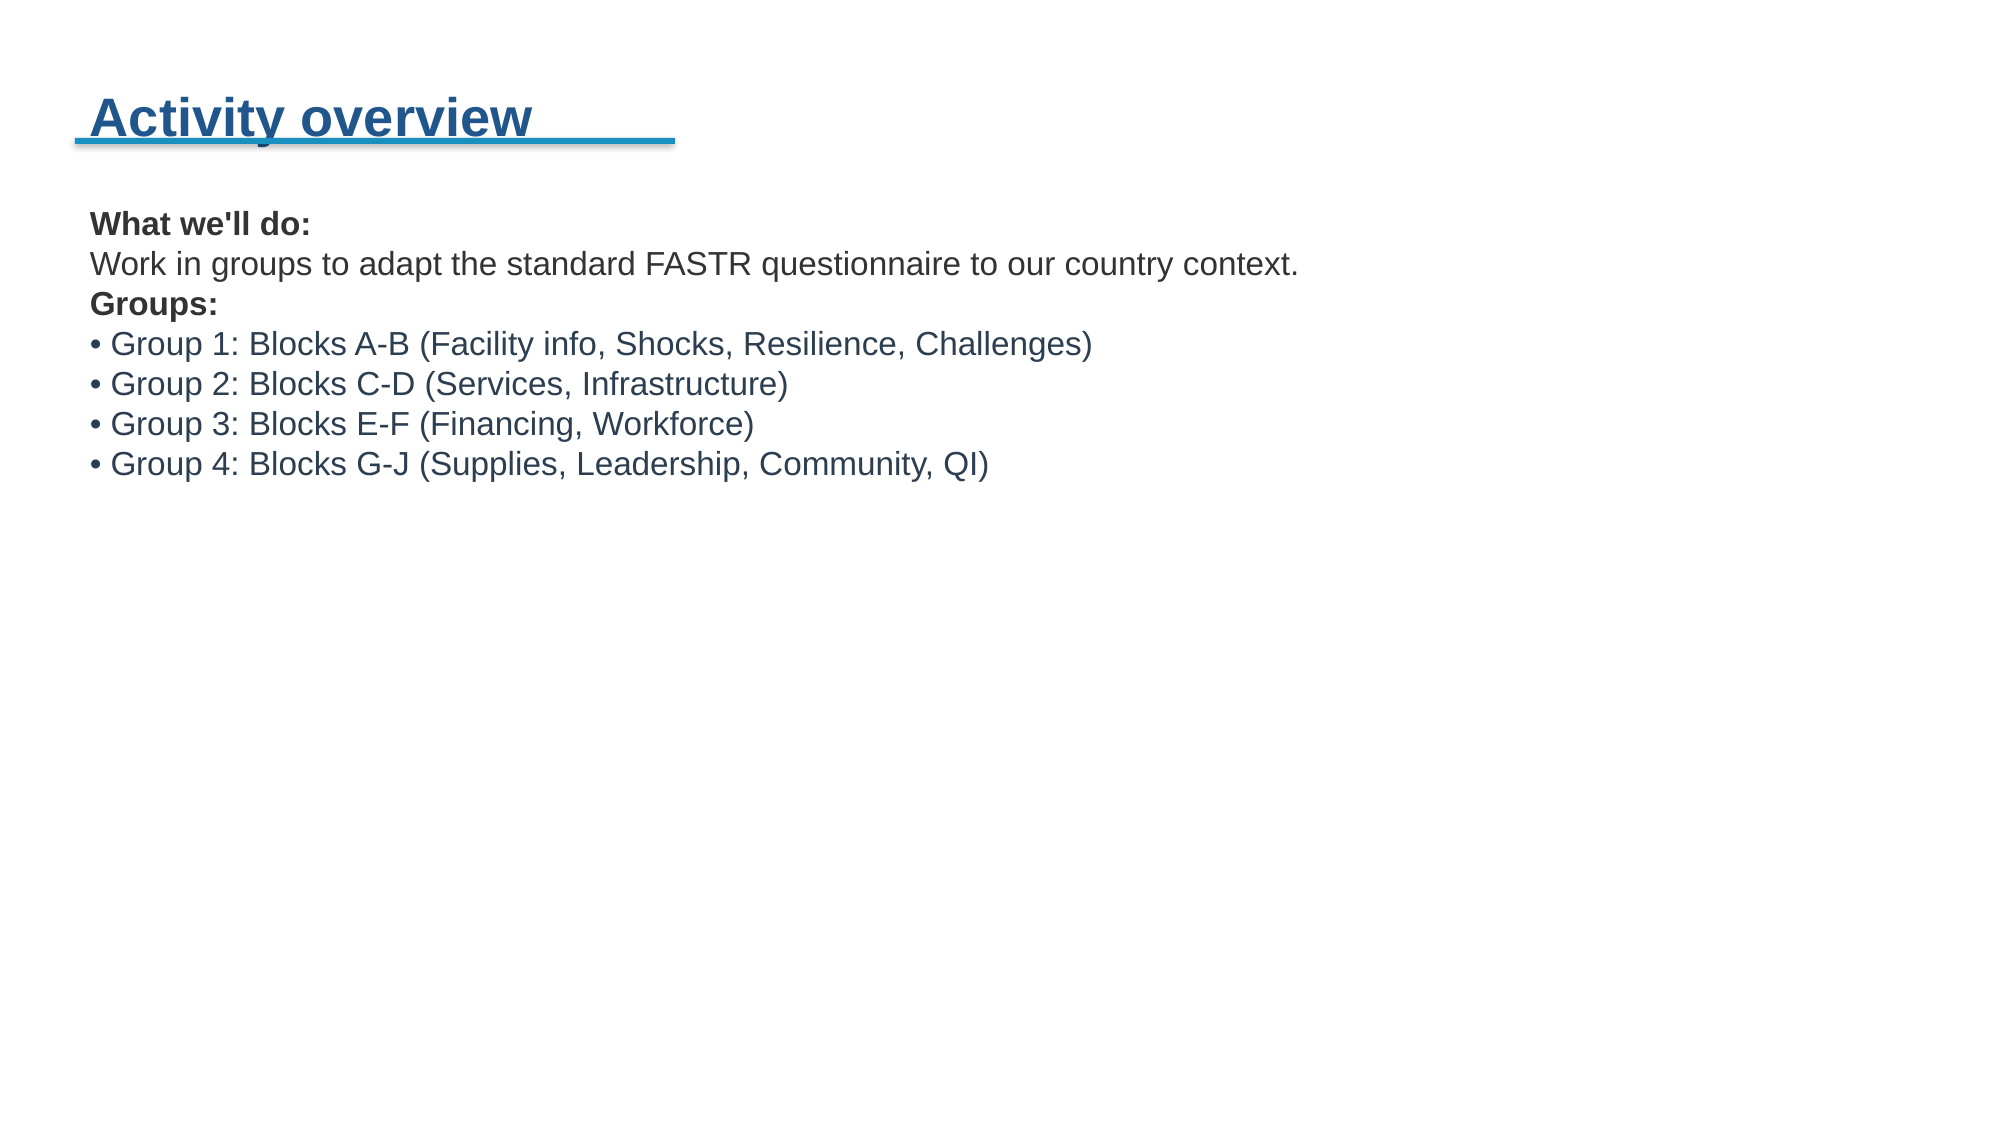

Activity overview

What we'll do:
Work in groups to adapt the standard FASTR questionnaire to our country context.
Groups:
• Group 1: Blocks A-B (Facility info, Shocks, Resilience, Challenges)
• Group 2: Blocks C-D (Services, Infrastructure)
• Group 3: Blocks E-F (Financing, Workforce)
• Group 4: Blocks G-J (Supplies, Leadership, Community, QI)